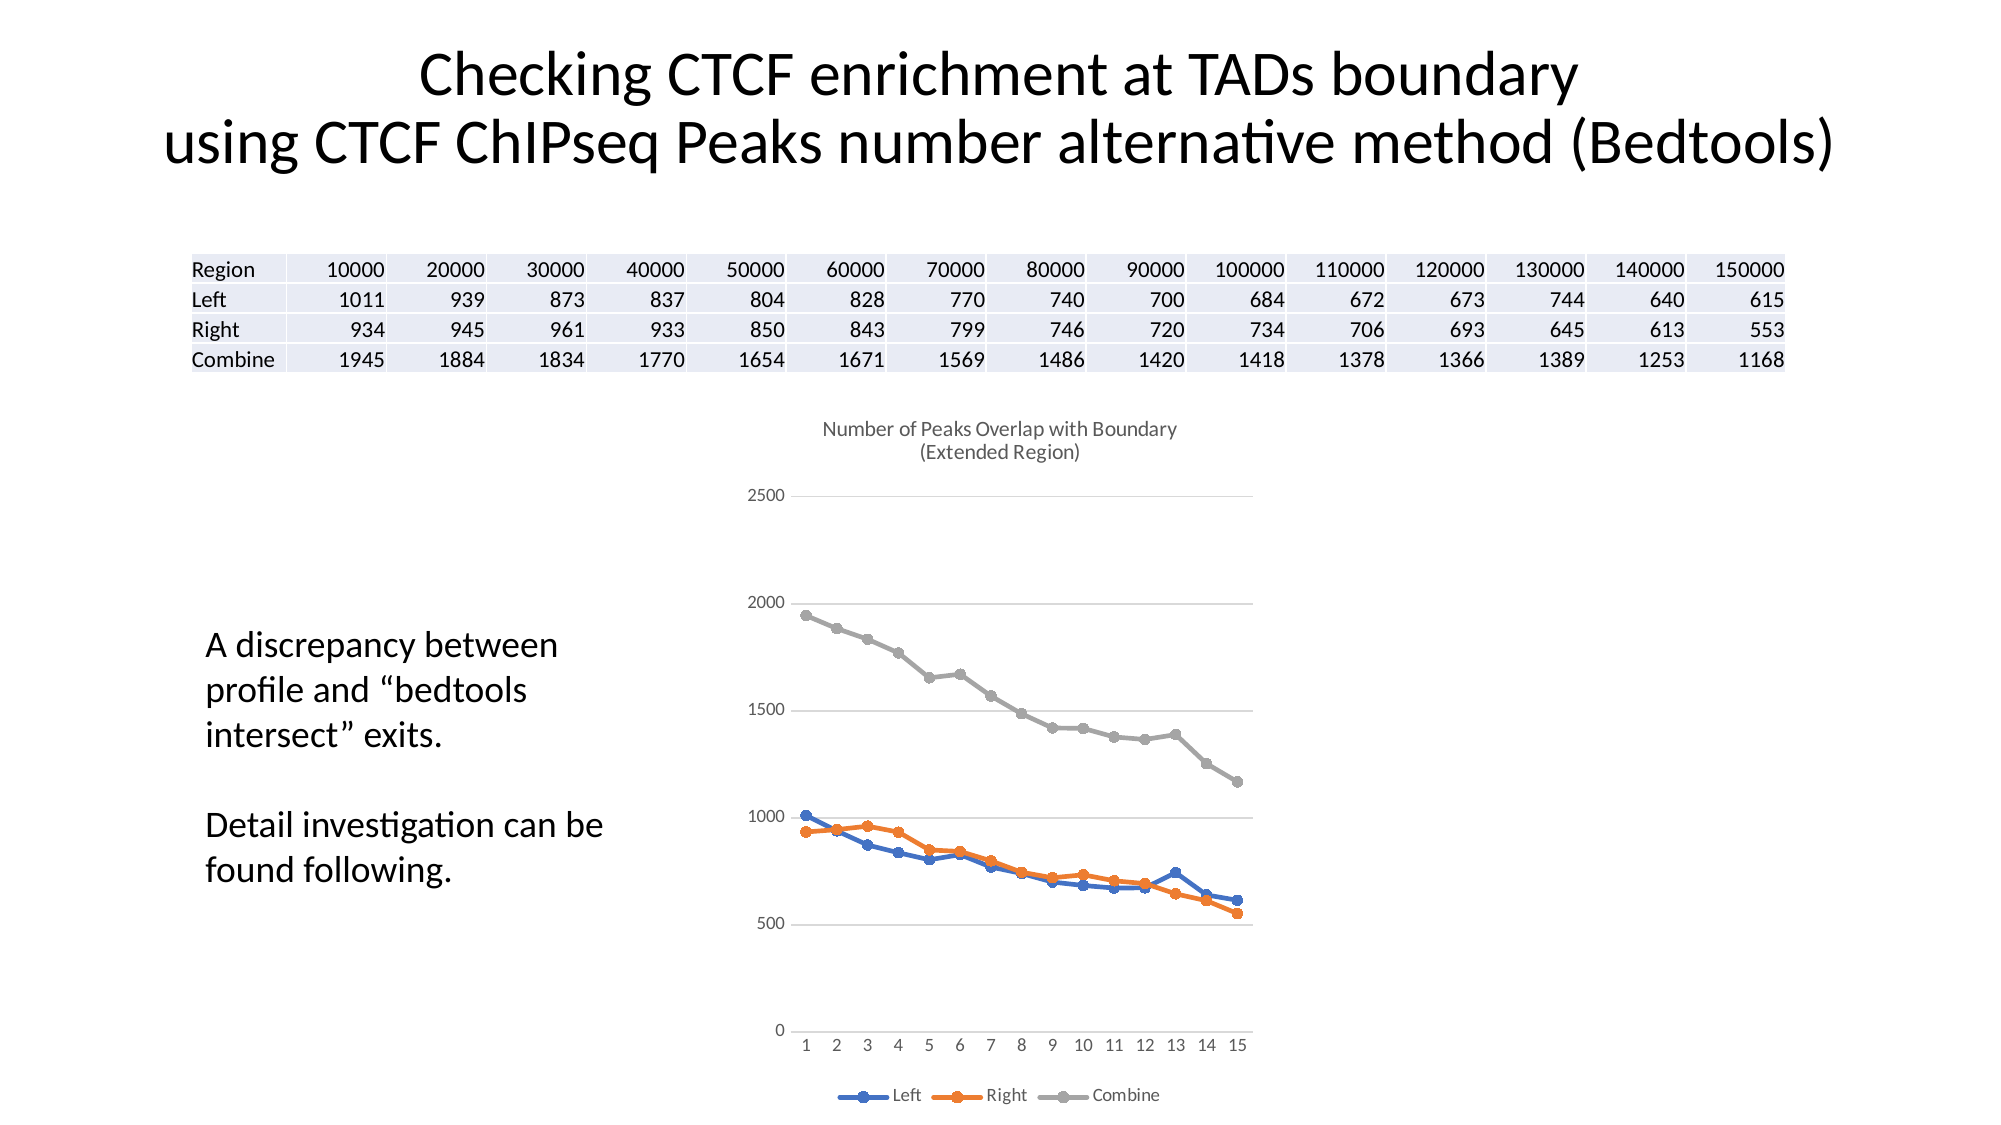

# Checking CTCF enrichment at TADs boundary using CTCF ChIPseq Peaks number alternative method (Bedtools)
| Region | 10000 | 20000 | 30000 | 40000 | 50000 | 60000 | 70000 | 80000 | 90000 | 100000 | 110000 | 120000 | 130000 | 140000 | 150000 |
| --- | --- | --- | --- | --- | --- | --- | --- | --- | --- | --- | --- | --- | --- | --- | --- |
| Left | 1011 | 939 | 873 | 837 | 804 | 828 | 770 | 740 | 700 | 684 | 672 | 673 | 744 | 640 | 615 |
| Right | 934 | 945 | 961 | 933 | 850 | 843 | 799 | 746 | 720 | 734 | 706 | 693 | 645 | 613 | 553 |
| Combine | 1945 | 1884 | 1834 | 1770 | 1654 | 1671 | 1569 | 1486 | 1420 | 1418 | 1378 | 1366 | 1389 | 1253 | 1168 |

### Chart: Number of Peaks Overlap with Boundary (Extended Region)

| Category | Left | Right | Combine |
|---|---|---|---|
A discrepancy between profile and “bedtools intersect” exits.

Detail investigation can be found following.